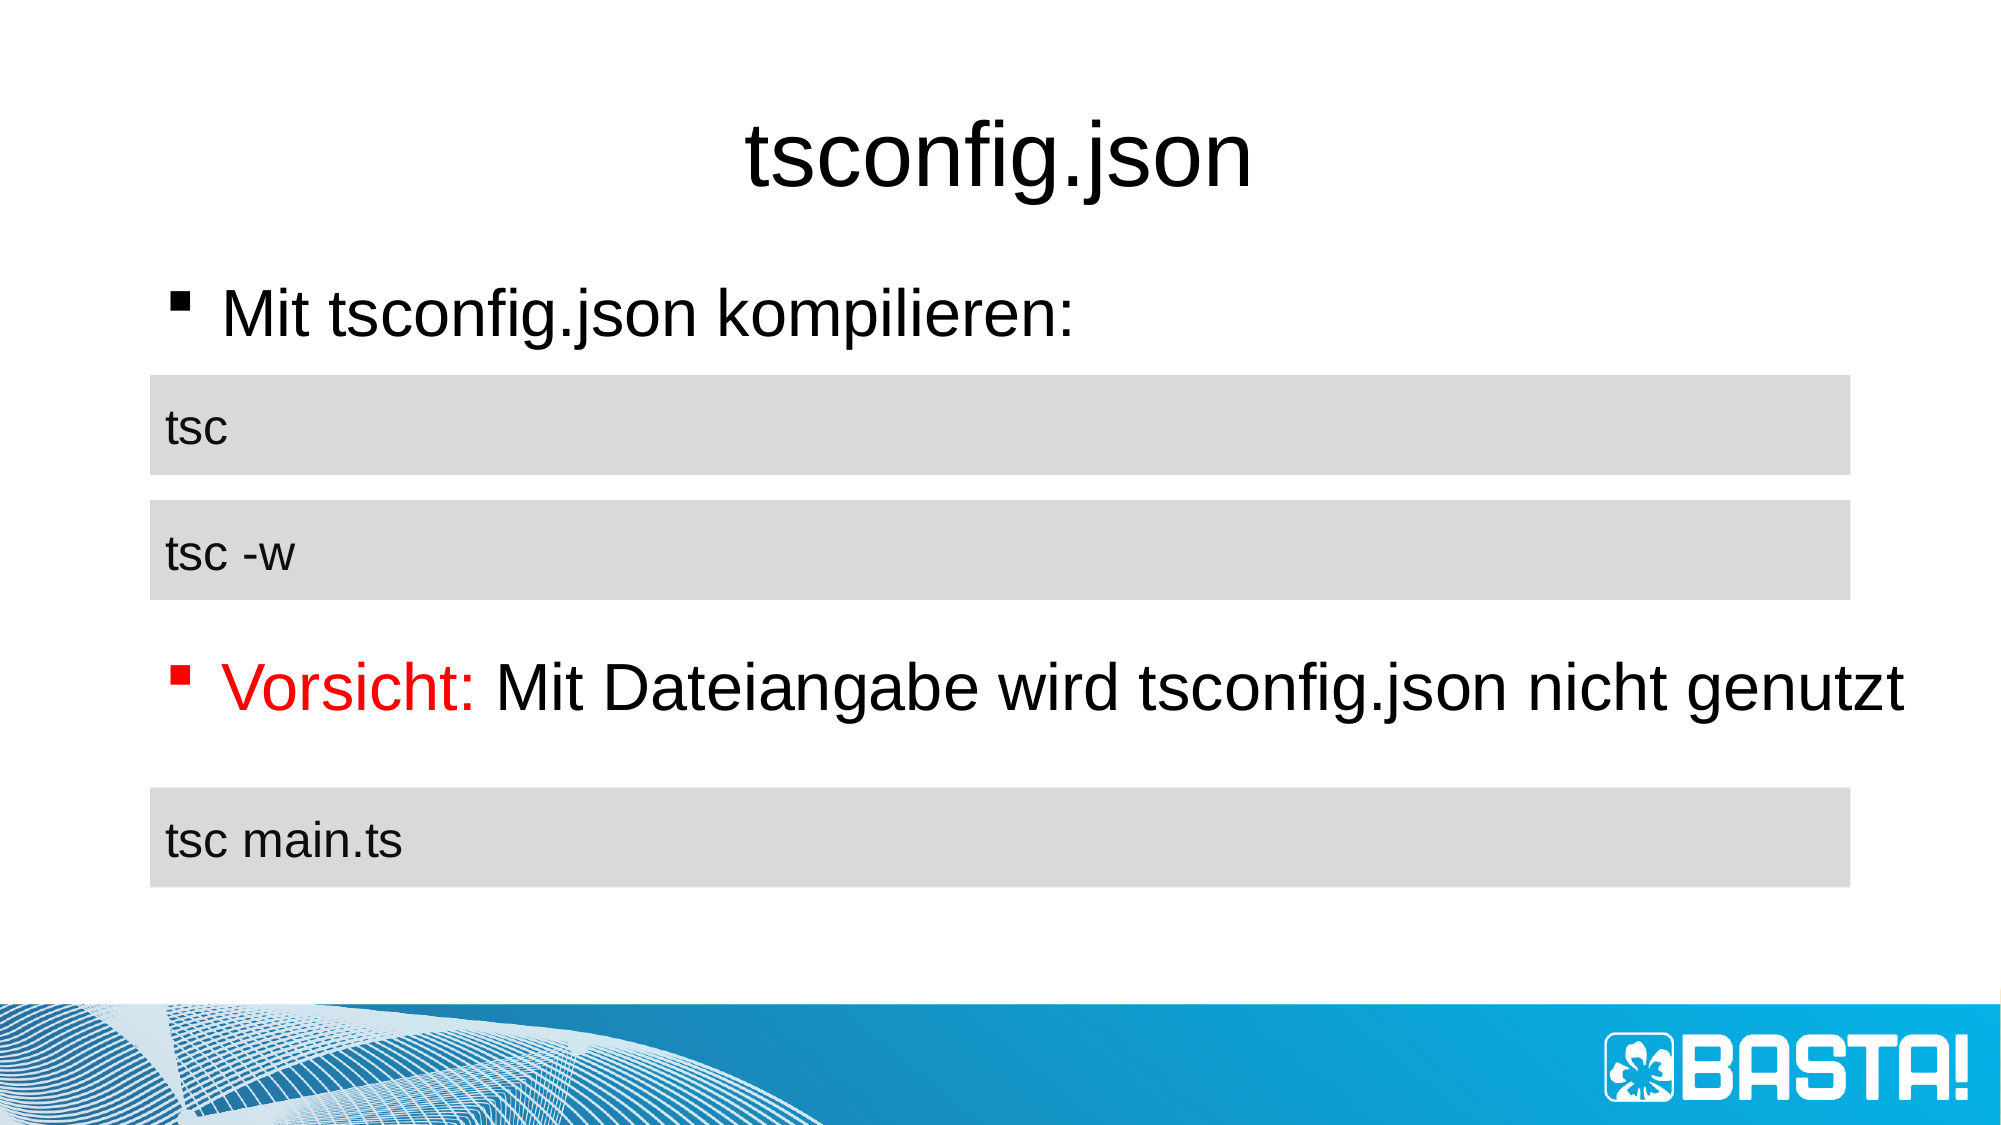

# tsconfig.json
Mit tsconfig.json kompilieren:

Vorsicht: Mit Dateiangabe wird tsconfig.json nicht genutzt

tsc
tsc -w
tsc main.ts